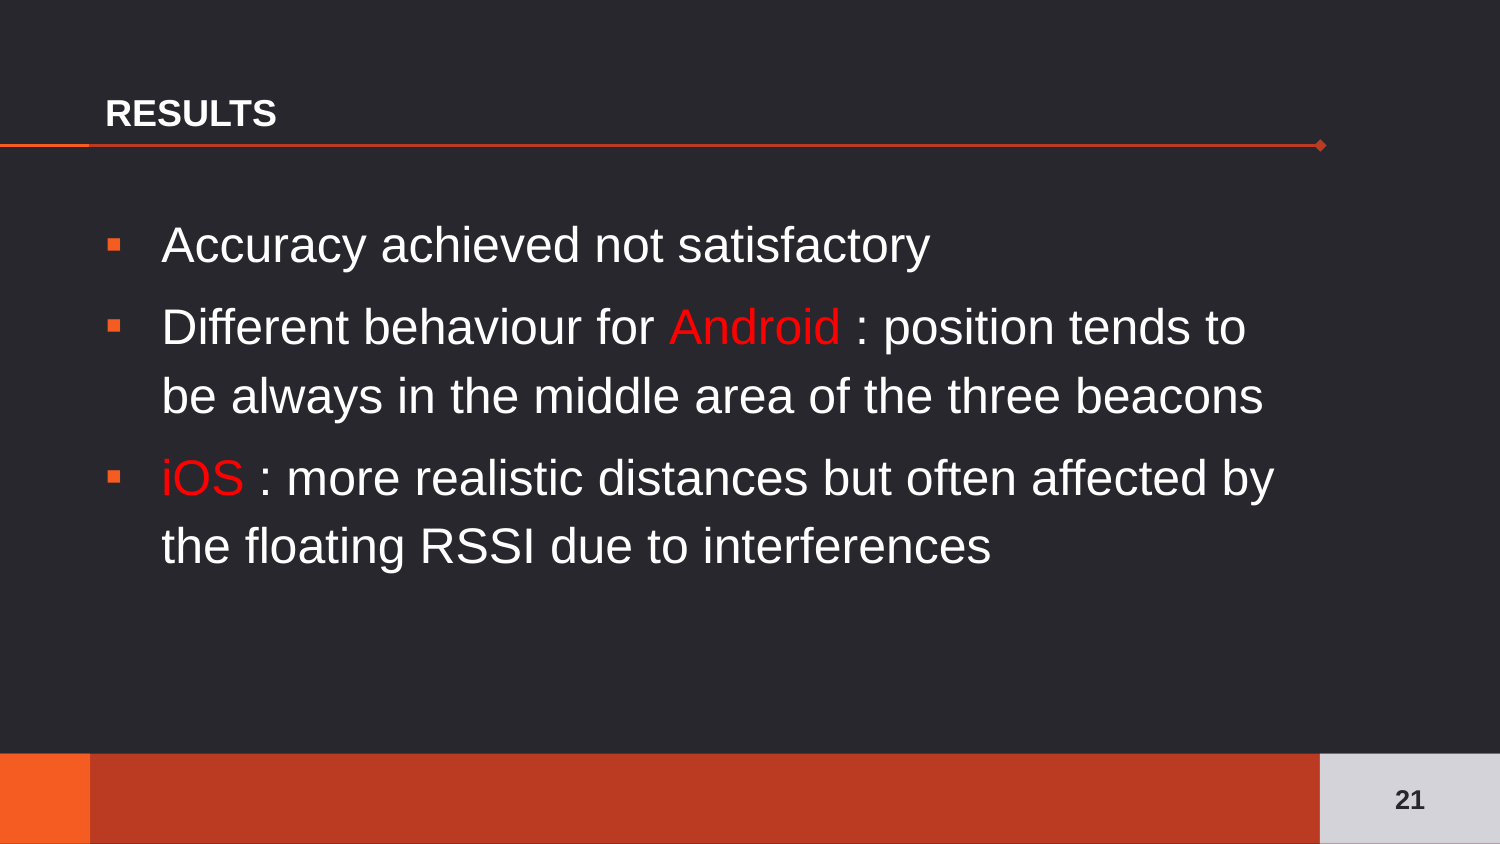

# RESULTS
Accuracy achieved not satisfactory
Different behaviour for Android : position tends to be always in the middle area of the three beacons
iOS : more realistic distances but often affected by the floating RSSI due to interferences
21